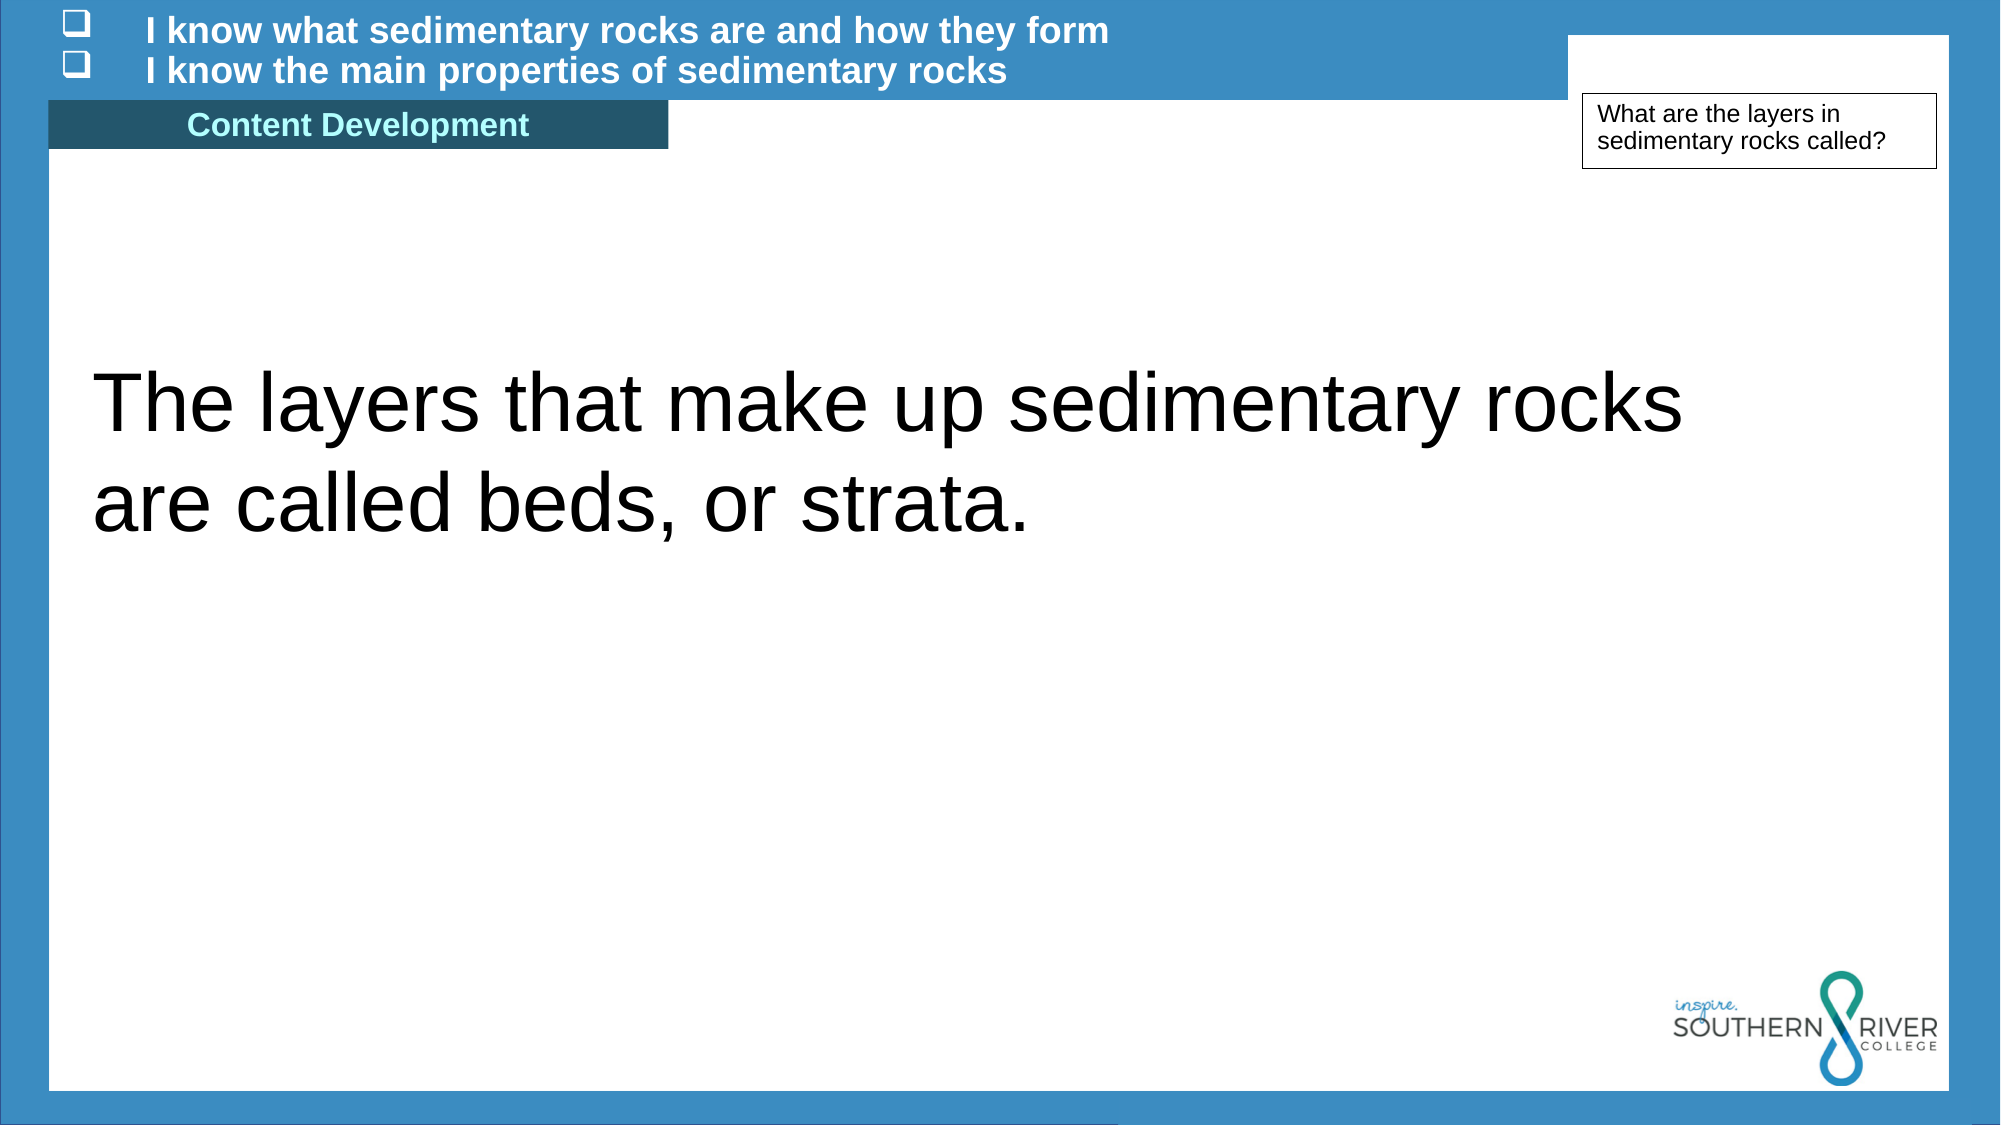

I know what sedimentary rocks are and how they form
 I know the main properties of sedimentary rocks

What are the layers in sedimentary rocks called?
The layers that make up sedimentary rocks are called beds, or strata.